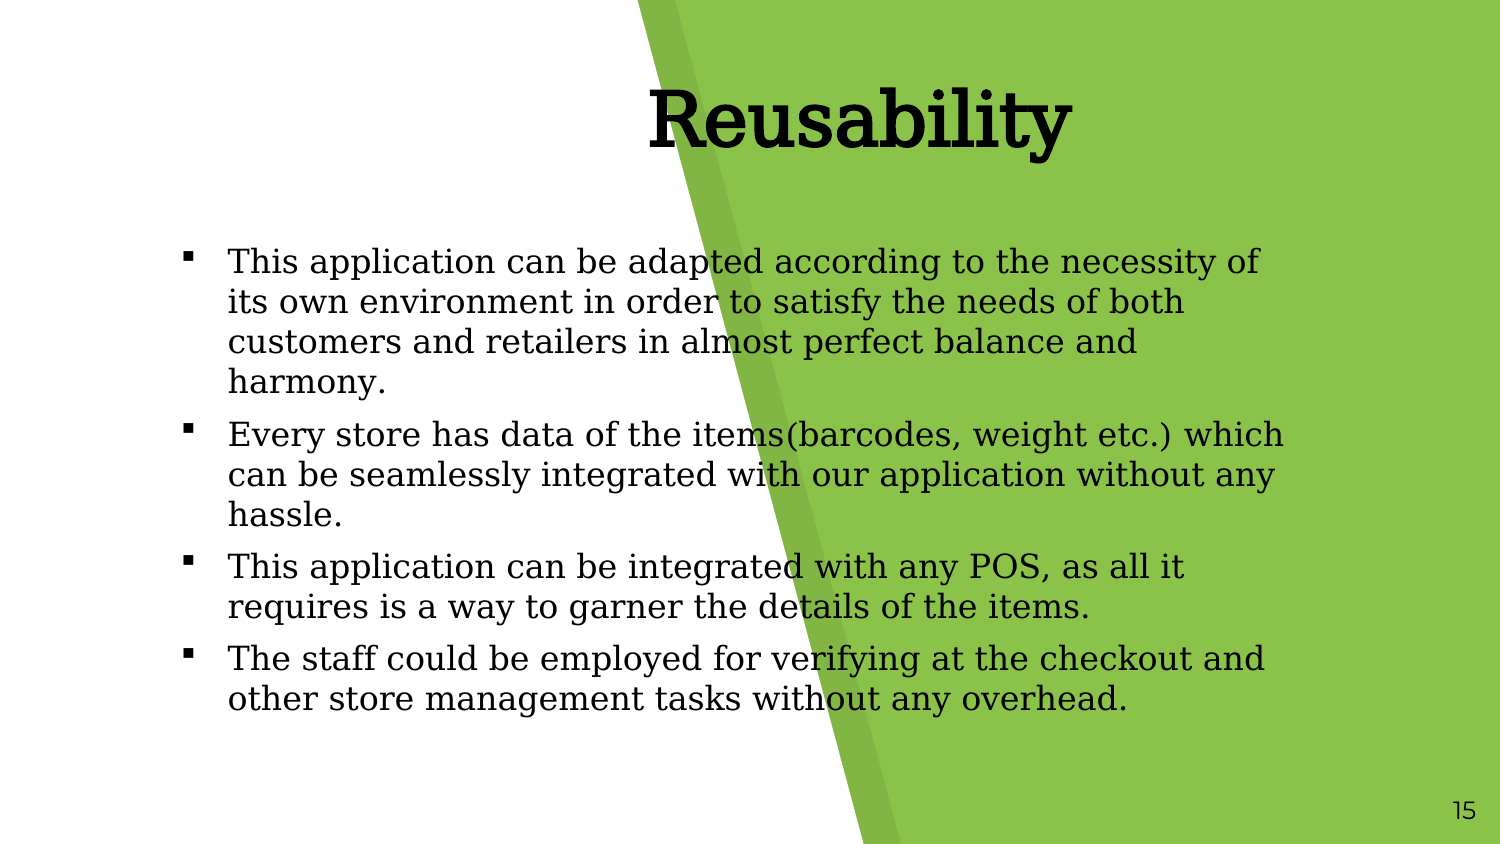

# ​ Reusability​
This application can be adapted according to the necessity of its own environment in order to satisfy the needs of both customers and retailers in almost perfect balance and harmony.​
Every store has data of the items(barcodes, weight etc.) which can be seamlessly integrated with our application without any hassle.
This application can be integrated with any POS, as all it requires is a way to garner the details of the items.
The staff could be employed for verifying at the checkout and other store management tasks without any overhead.

15